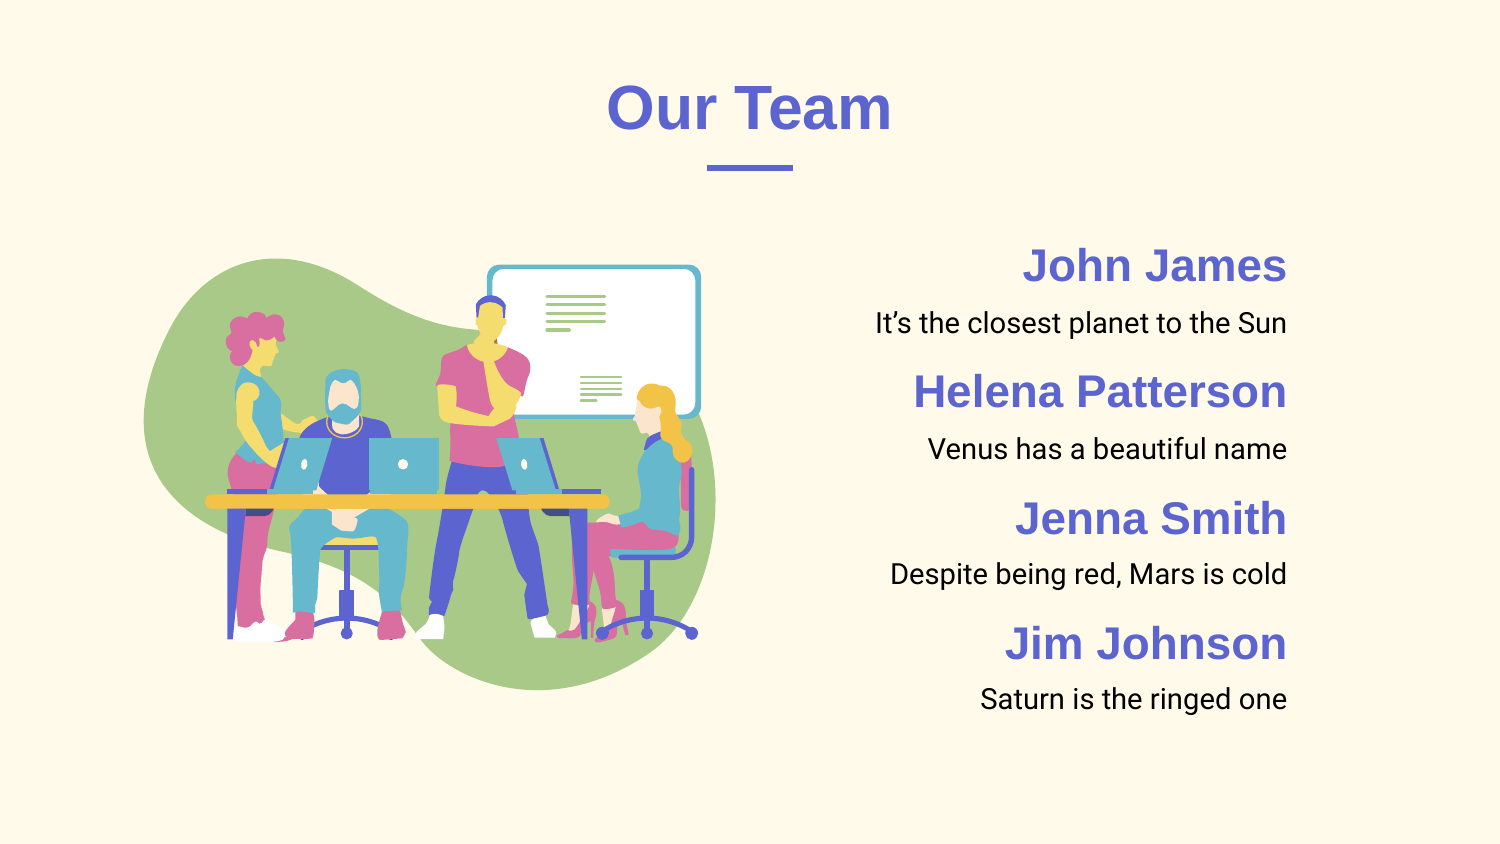

# Our Team
John James

It’s the closest planet to the Sun
Helena Patterson
Venus has a beautiful name

Jenna Smith
Despite being red, Mars is cold
Jim Johnson
Saturn is the ringed one